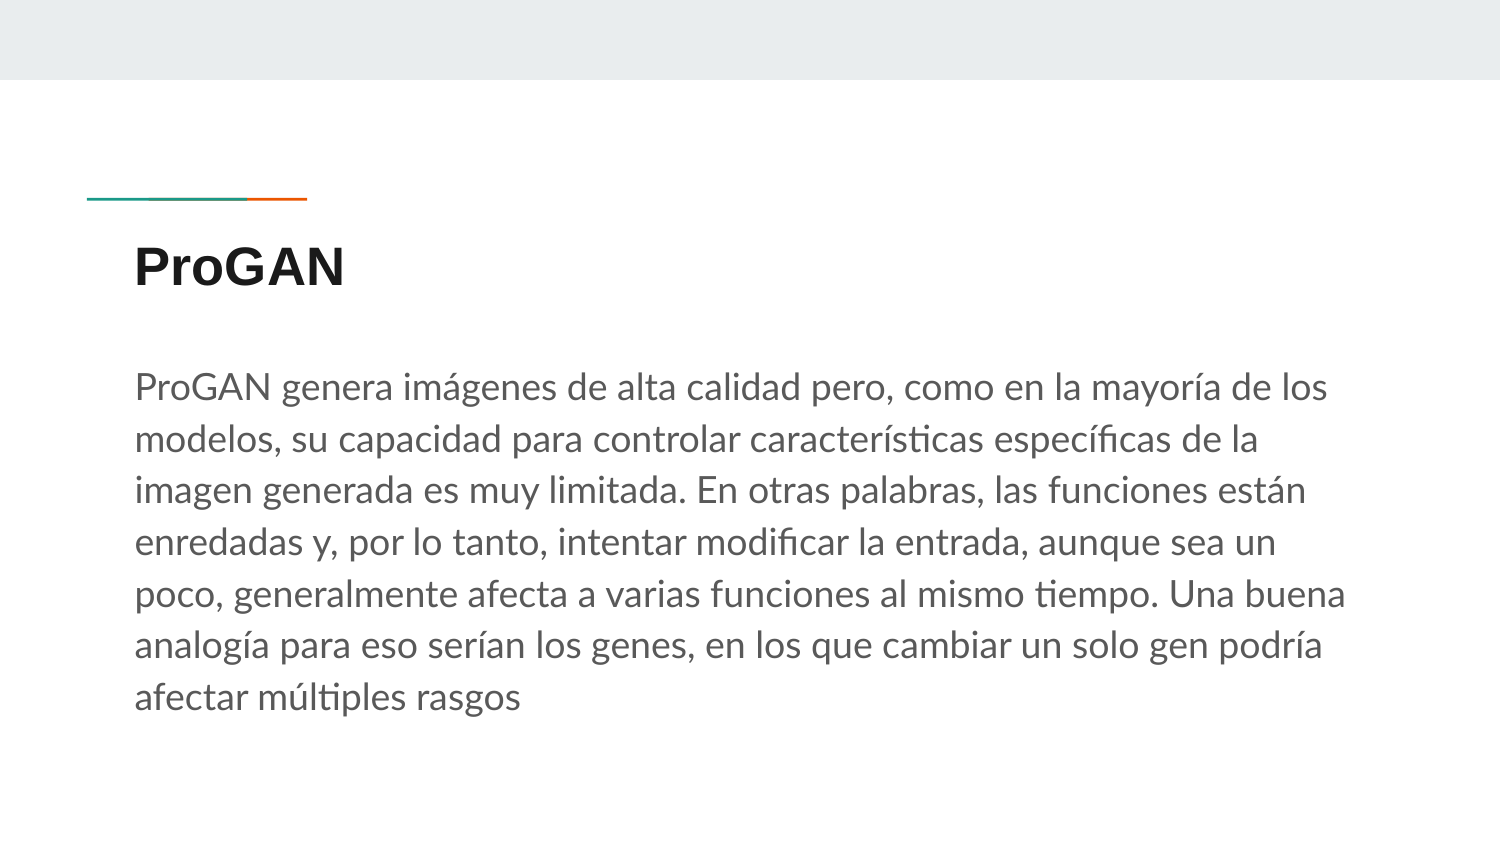

# ProGAN
ProGAN genera imágenes de alta calidad pero, como en la mayoría de los modelos, su capacidad para controlar características específicas de la imagen generada es muy limitada. En otras palabras, las funciones están enredadas y, por lo tanto, intentar modificar la entrada, aunque sea un poco, generalmente afecta a varias funciones al mismo tiempo. Una buena analogía para eso serían los genes, en los que cambiar un solo gen podría afectar múltiples rasgos